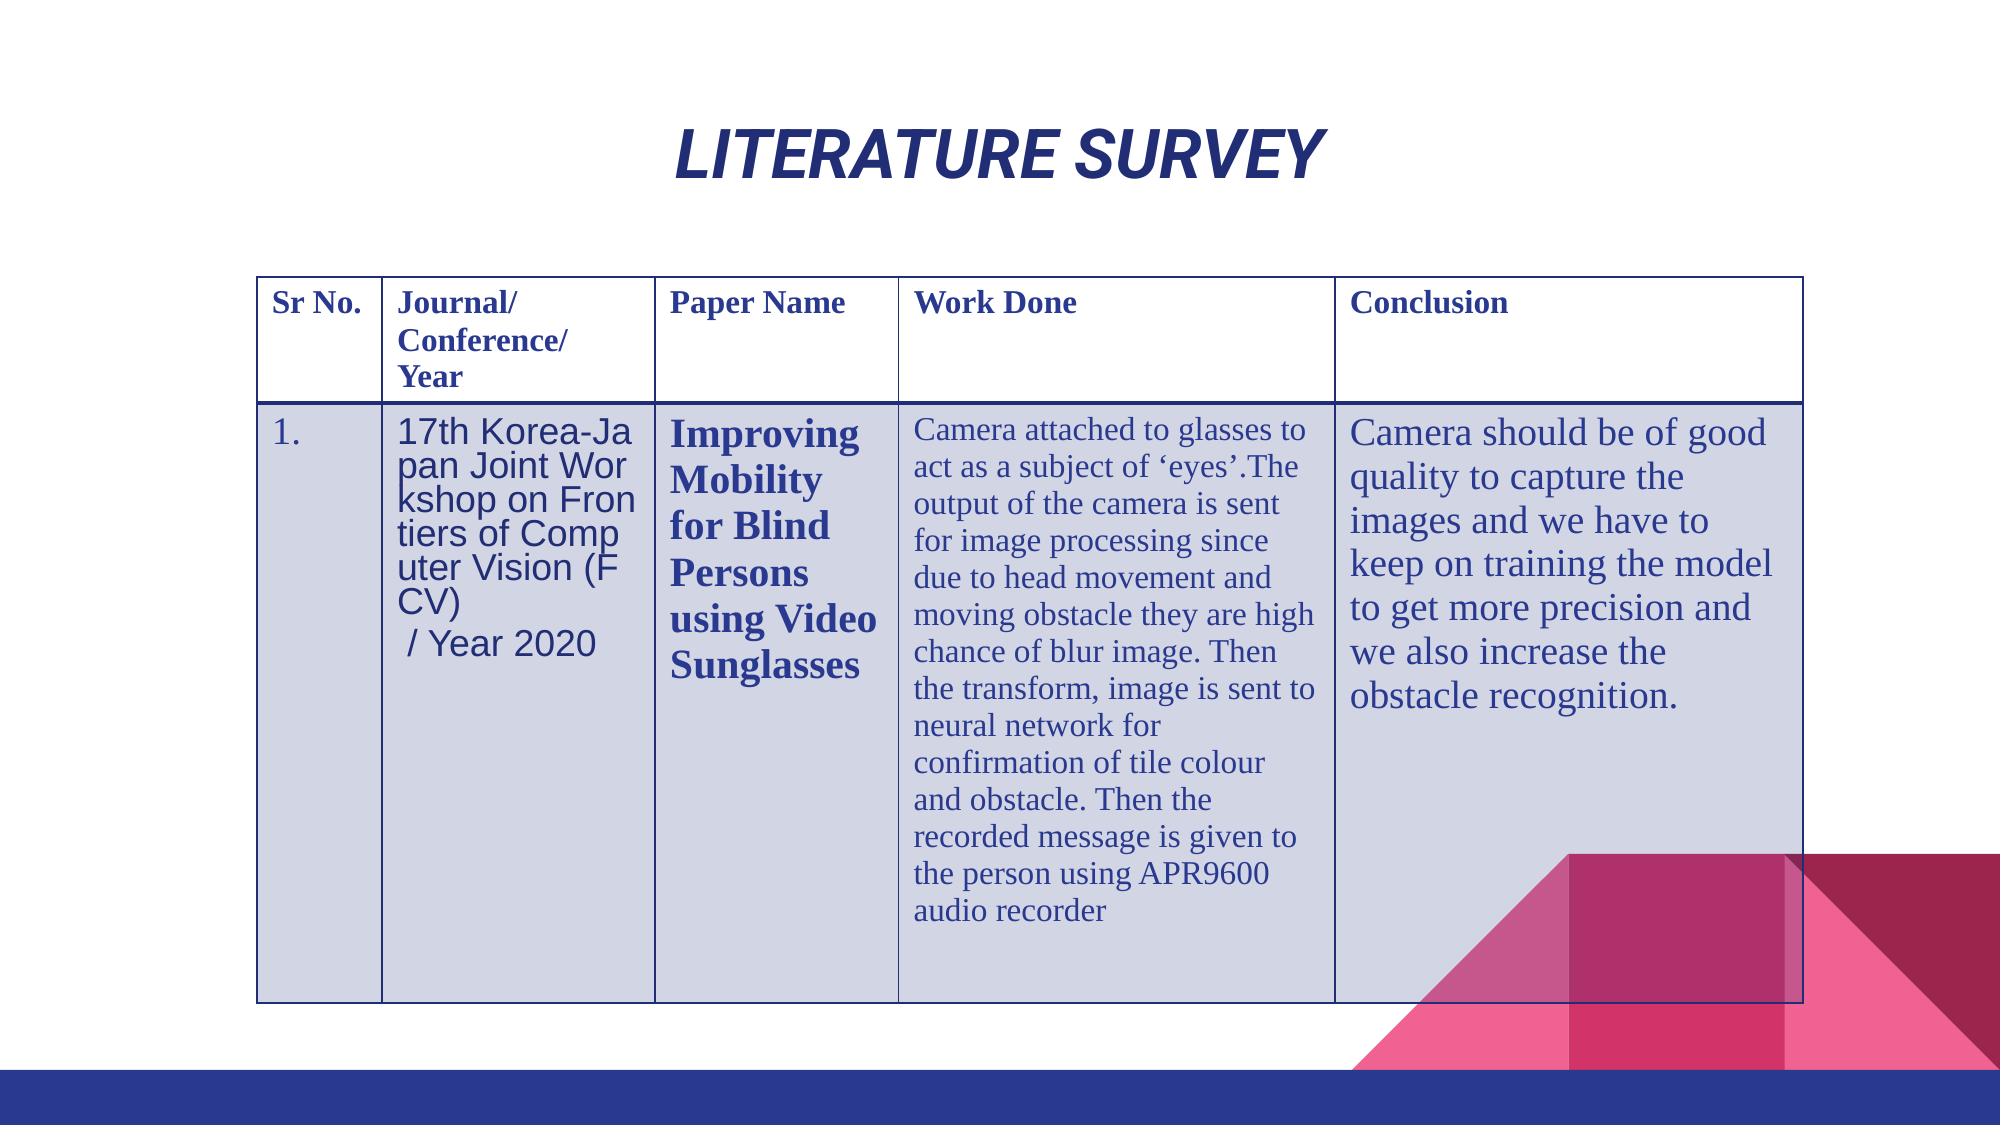

# LITERATURE SURVEY
| Sr No. | Journal/ Conference/ Year | Paper Name | Work Done | Conclusion |
| --- | --- | --- | --- | --- |
| 1. | 17th Korea-Japan Joint Workshop on Frontiers of Computer Vision (FCV) / Year 2020 | Improving Mobility for Blind Persons using Video Sunglasses | Camera attached to glasses to act as a subject of ‘eyes’.The output of the camera is sent for image processing since due to head movement and moving obstacle they are high chance of blur image. Then the transform, image is sent to neural network for confirmation of tile colour and obstacle. Then the recorded message is given to the person using APR9600 audio recorder | Camera should be of good quality to capture the images and we have to keep on training the model to get more precision and we also increase the obstacle recognition. |